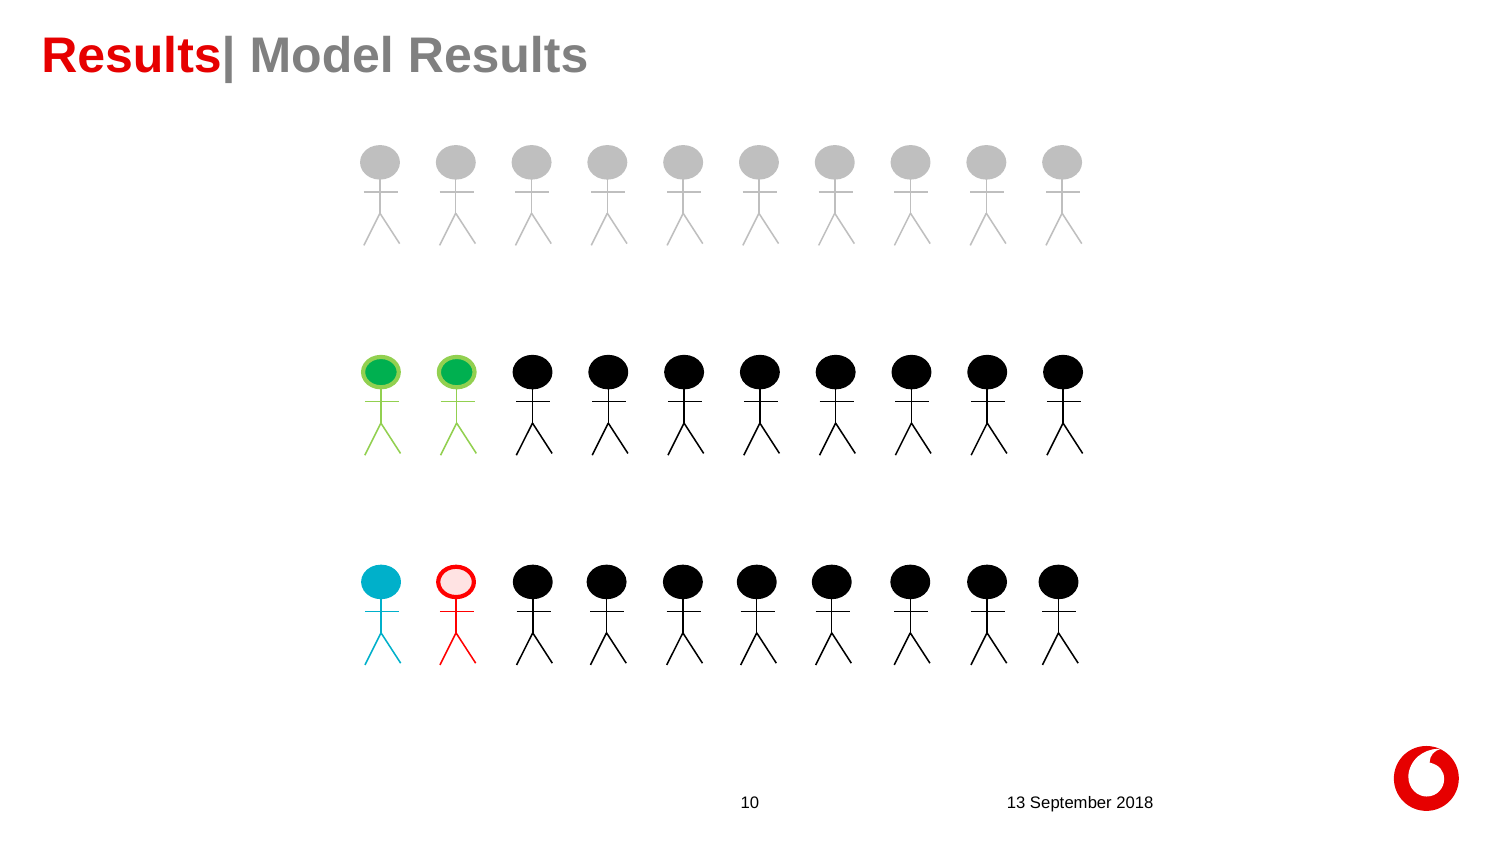

# Results| Model Results

13 September 2018
10